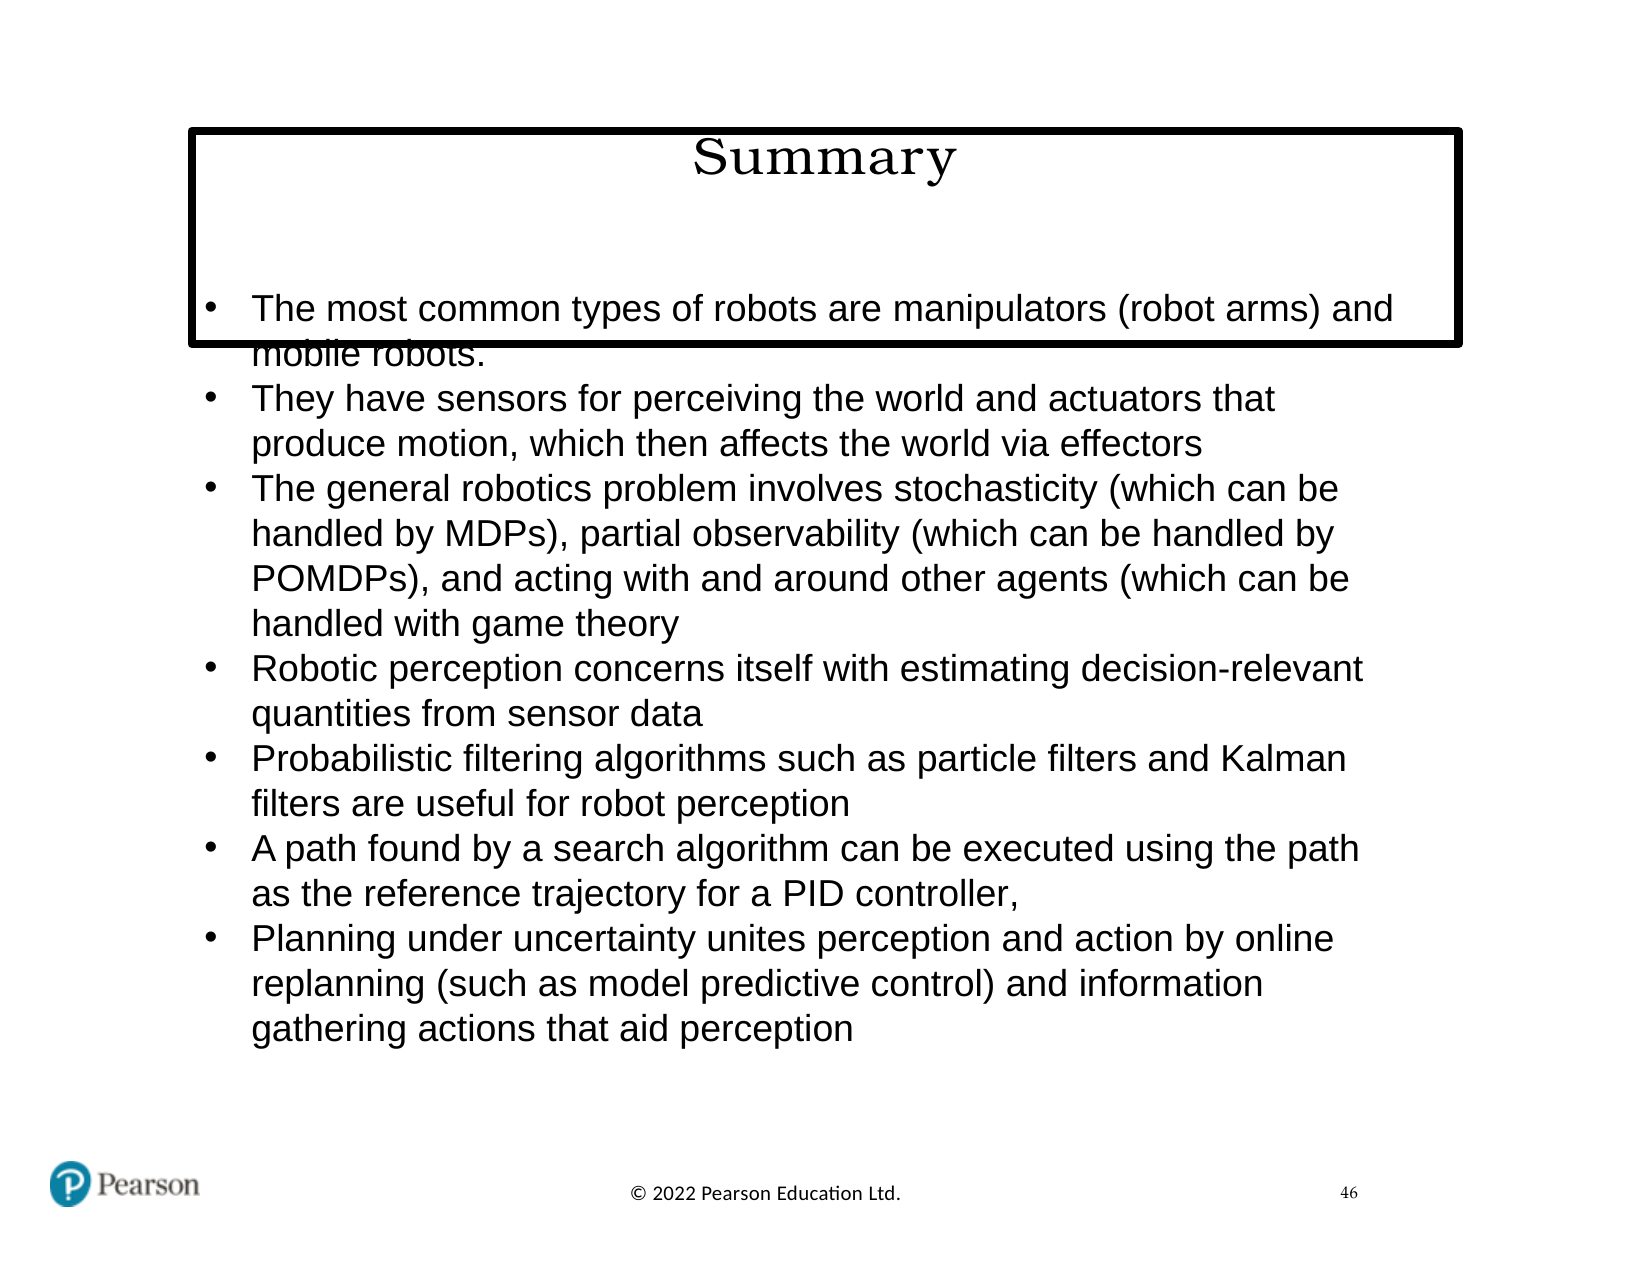

# Summary
The most common types of robots are manipulators (robot arms) and mobile robots.
They have sensors for perceiving the world and actuators that produce motion, which then affects the world via effectors
The general robotics problem involves stochasticity (which can be handled by MDPs), partial observability (which can be handled by POMDPs), and acting with and around other agents (which can be handled with game theory
Robotic perception concerns itself with estimating decision-relevant quantities from sensor data
Probabilistic filtering algorithms such as particle filters and Kalman filters are useful for robot perception
A path found by a search algorithm can be executed using the path as the reference trajectory for a PID controller,
Planning under uncertainty unites perception and action by online replanning (such as model predictive control) and information gathering actions that aid perception
46